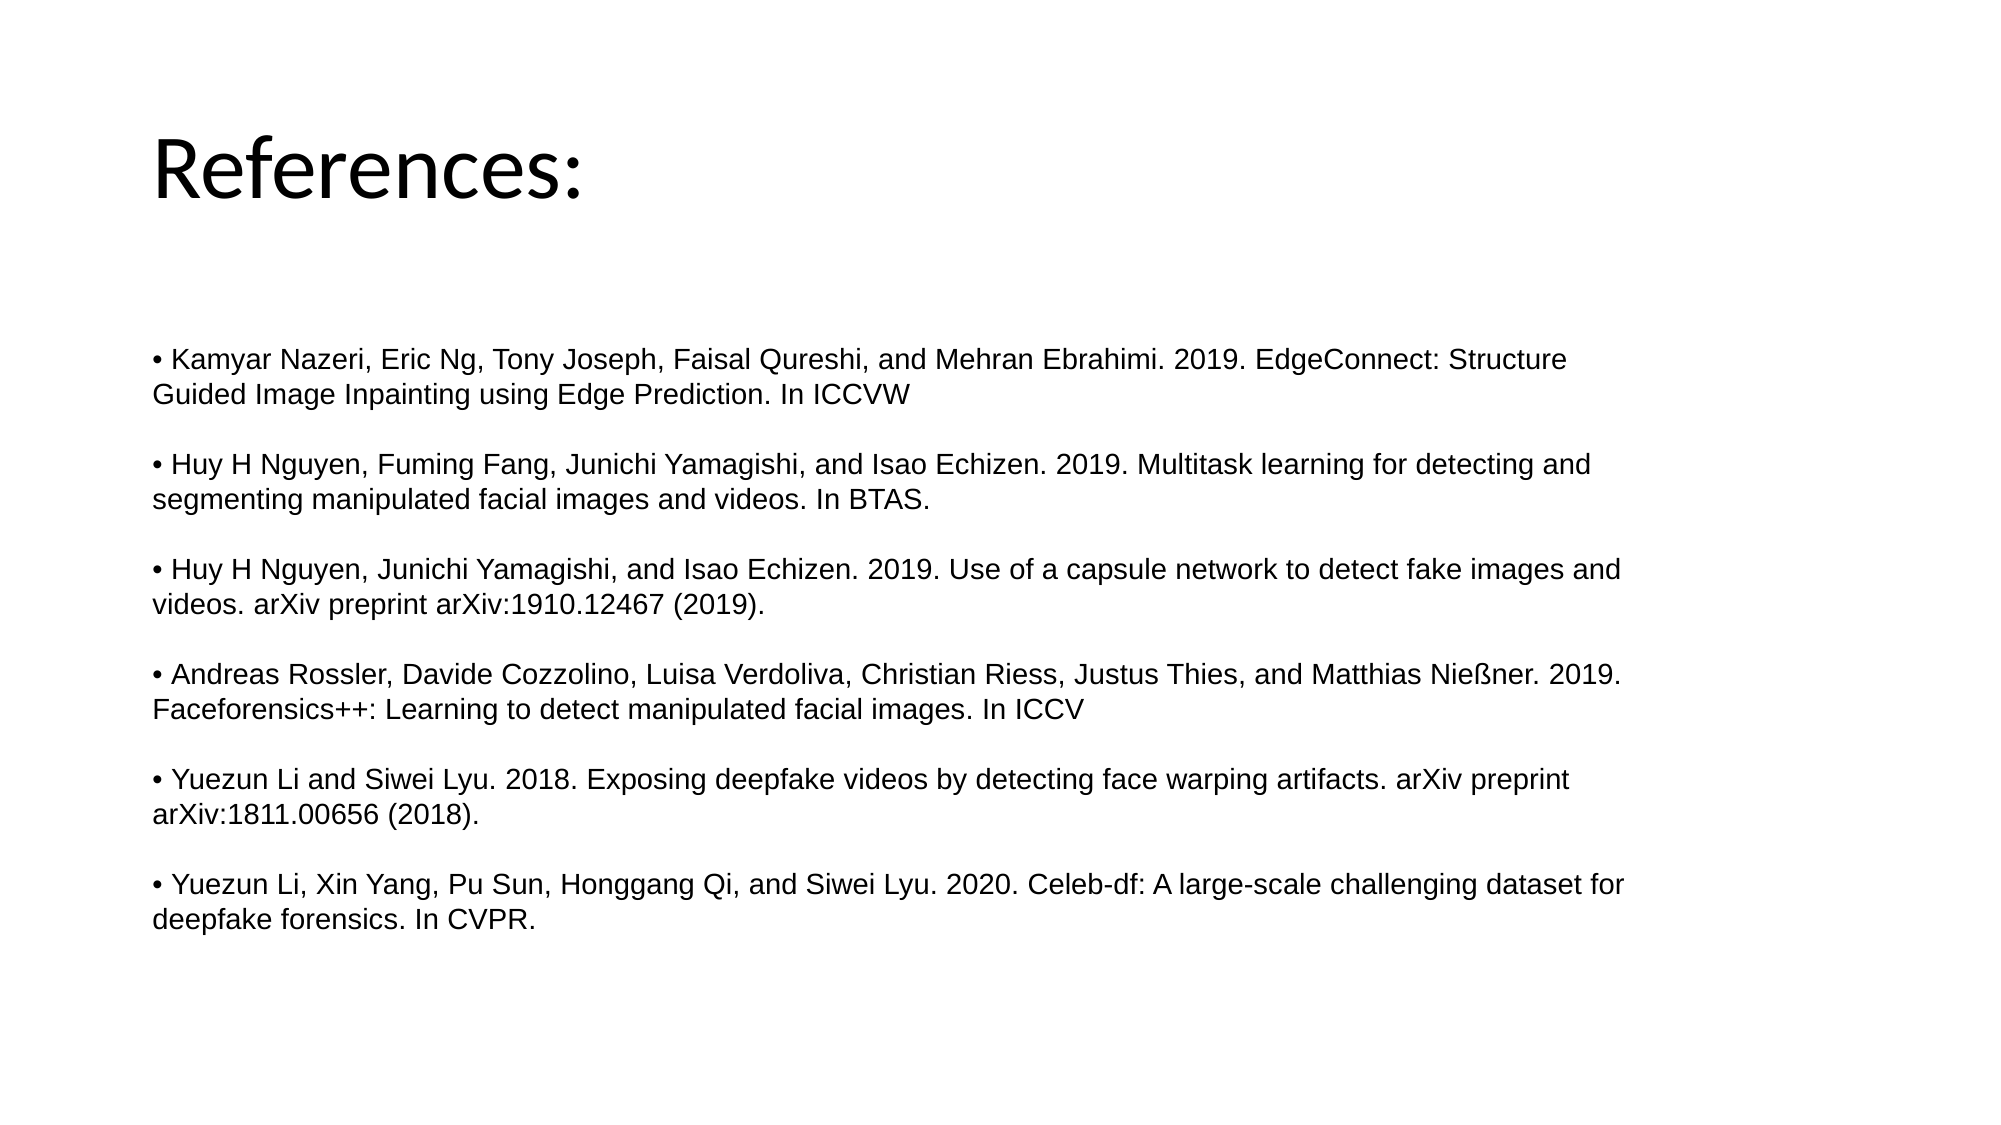

# References:
• Kamyar Nazeri, Eric Ng, Tony Joseph, Faisal Qureshi, and Mehran Ebrahimi. 2019. EdgeConnect: Structure
Guided Image Inpainting using Edge Prediction. In ICCVW

• Huy H Nguyen, Fuming Fang, Junichi Yamagishi, and Isao Echizen. 2019. Multitask learning for detecting and segmenting manipulated facial images and videos. In BTAS.

• Huy H Nguyen, Junichi Yamagishi, and Isao Echizen. 2019. Use of a capsule network to detect fake images and videos. arXiv preprint arXiv:1910.12467 (2019).

• Andreas Rossler, Davide Cozzolino, Luisa Verdoliva, Christian Riess, Justus Thies, and Matthias Nießner. 2019.
Faceforensics++: Learning to detect manipulated facial images. In ICCV

• Yuezun Li and Siwei Lyu. 2018. Exposing deepfake videos by detecting face warping artifacts. arXiv preprint arXiv:1811.00656 (2018).

• Yuezun Li, Xin Yang, Pu Sun, Honggang Qi, and Siwei Lyu. 2020. Celeb-df: A large-scale challenging dataset for deepfake forensics. In CVPR.